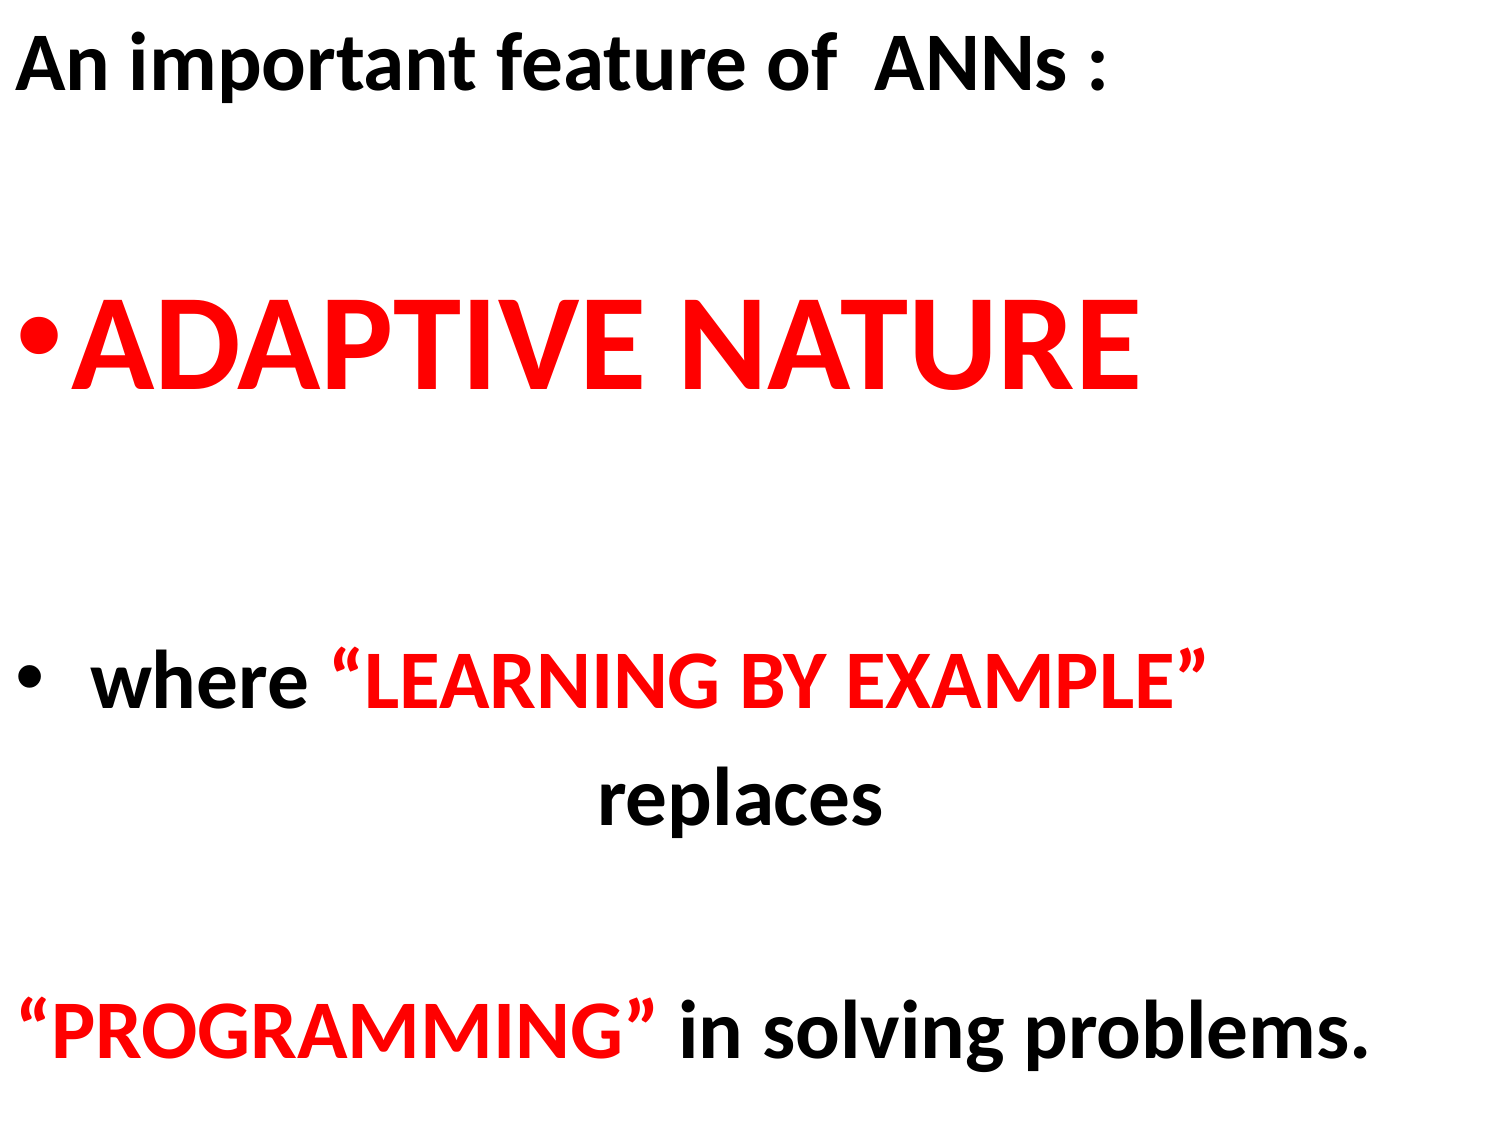

An important feature of  ANNs :

ADAPTIVE NATURE

 where “LEARNING BY EXAMPLE”
replaces

“PROGRAMMING” in solving problems.